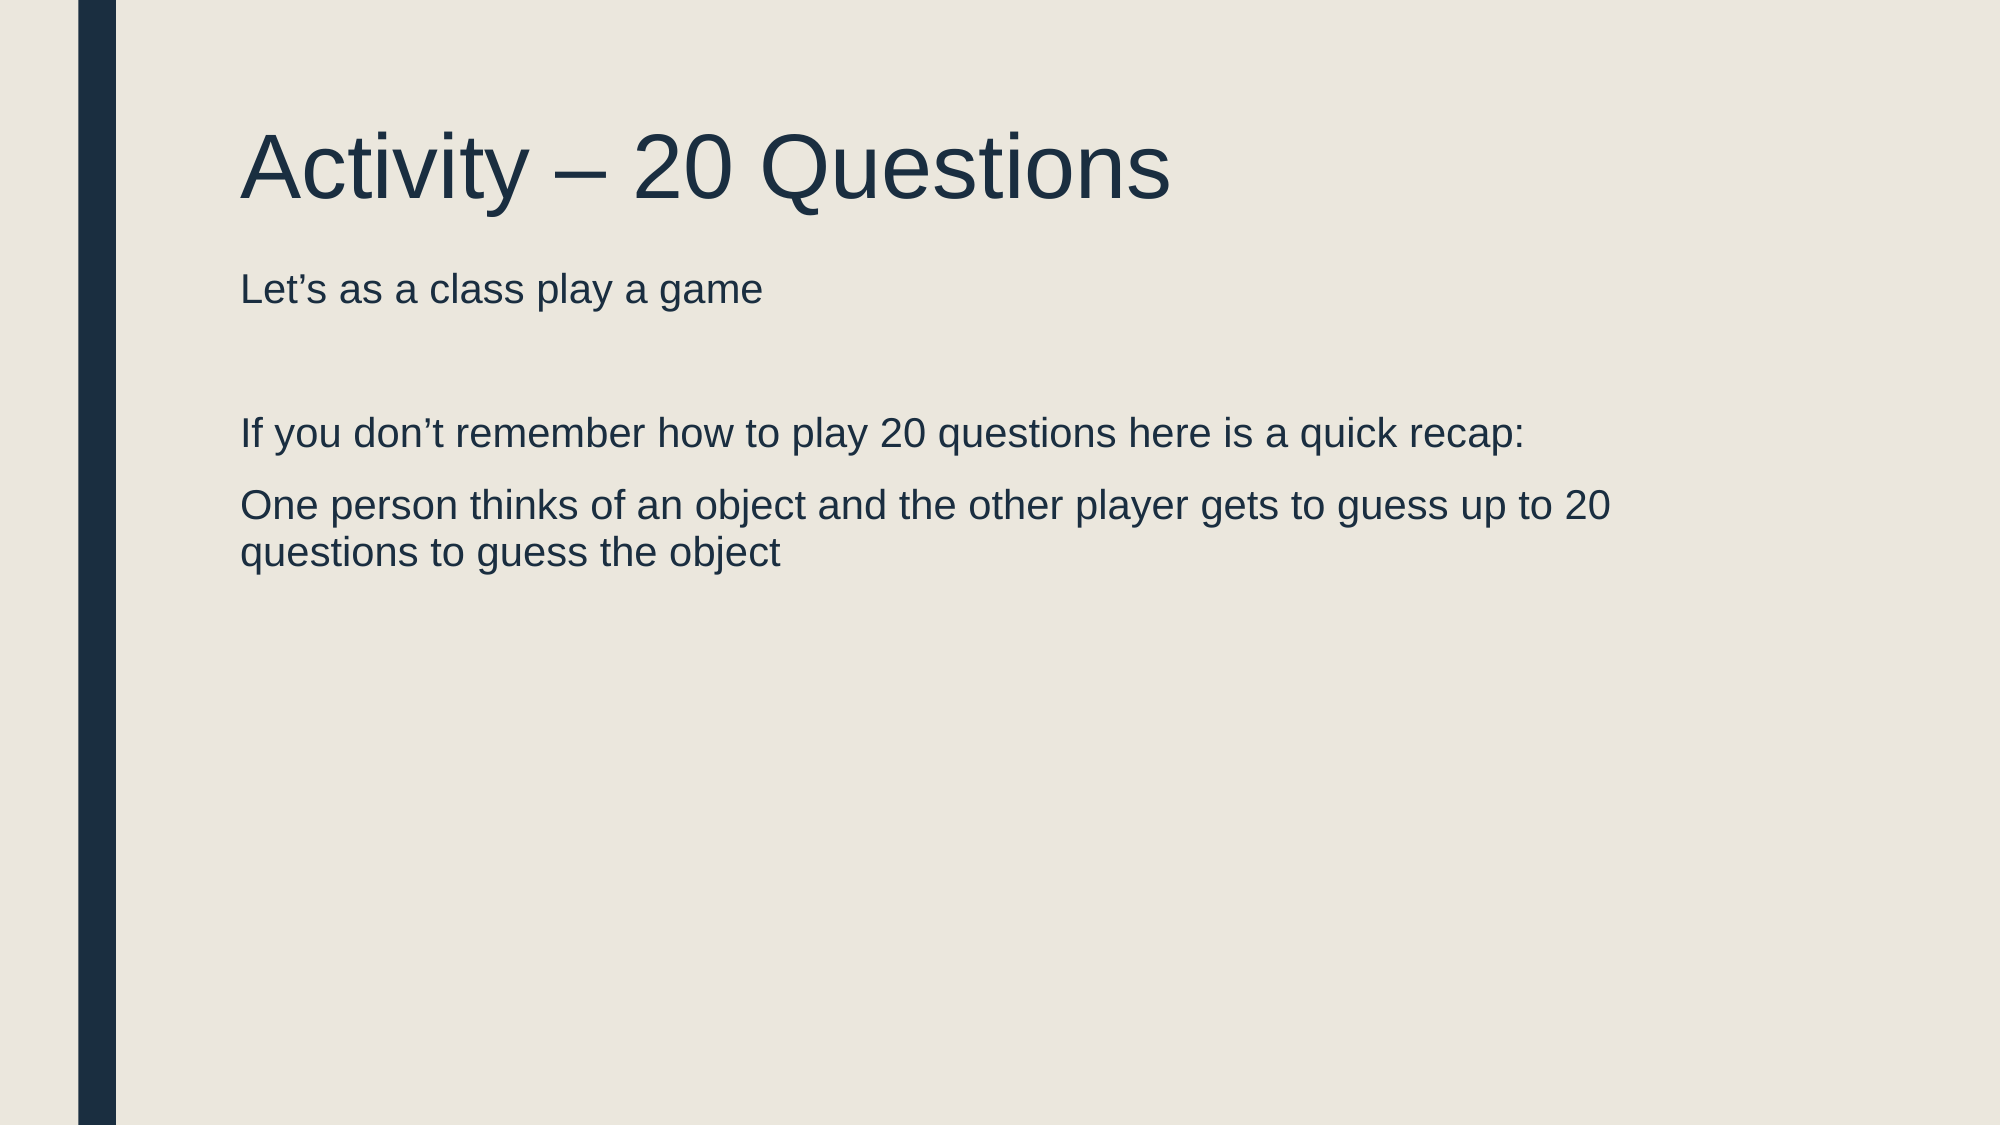

# Activity – 20 Questions
Let’s as a class play a game

If you don’t remember how to play 20 questions here is a quick recap:
One person thinks of an object and the other player gets to guess up to 20 questions to guess the object